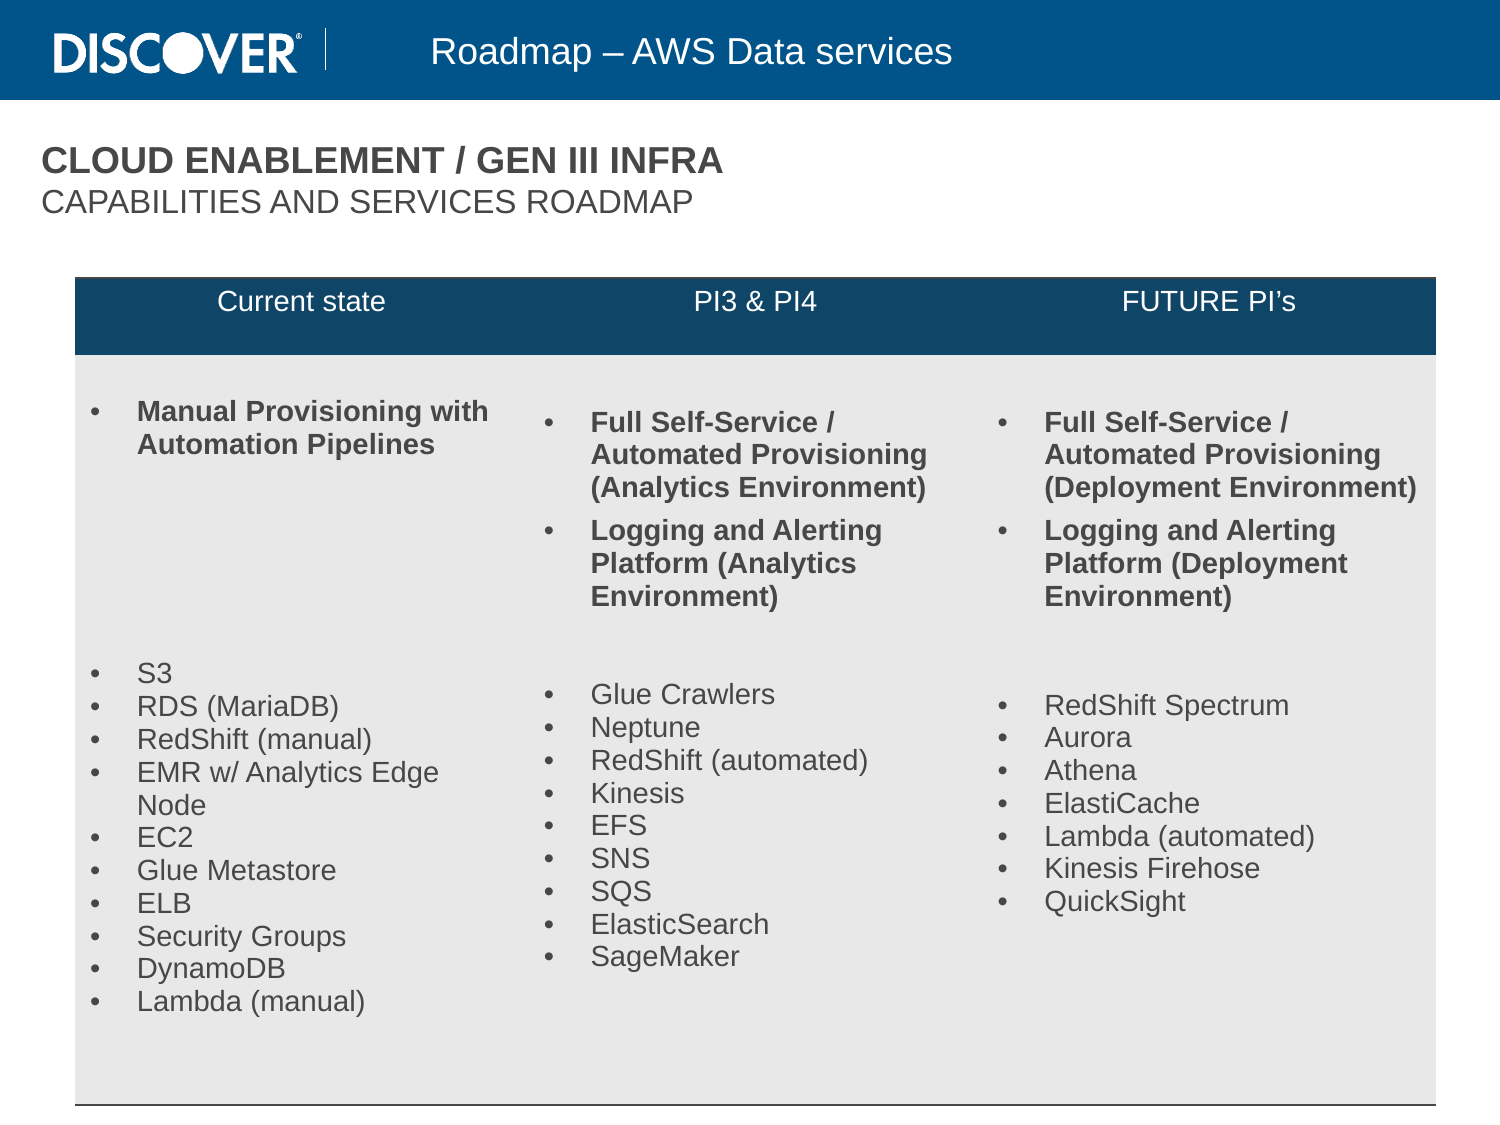

Roadmap – AWS Data services
CLOUD ENABLEMENT / GEN III INFRA
CAPABILITIES AND SERVICES ROADMAP
| Current state | PI3 & PI4 | FUTURE PI’s |
| --- | --- | --- |
| Manual Provisioning with Automation Pipelines S3 RDS (MariaDB) RedShift (manual) EMR w/ Analytics Edge Node EC2 Glue Metastore ELB Security Groups DynamoDB Lambda (manual) | Full Self-Service / Automated Provisioning (Analytics Environment) Logging and Alerting Platform (Analytics Environment) Glue Crawlers Neptune RedShift (automated) Kinesis EFS SNS SQS ElasticSearch SageMaker | Full Self-Service / Automated Provisioning (Deployment Environment) Logging and Alerting Platform (Deployment Environment) RedShift Spectrum Aurora Athena ElastiCache Lambda (automated) Kinesis Firehose QuickSight |
©2018 Discover Financial Services
16